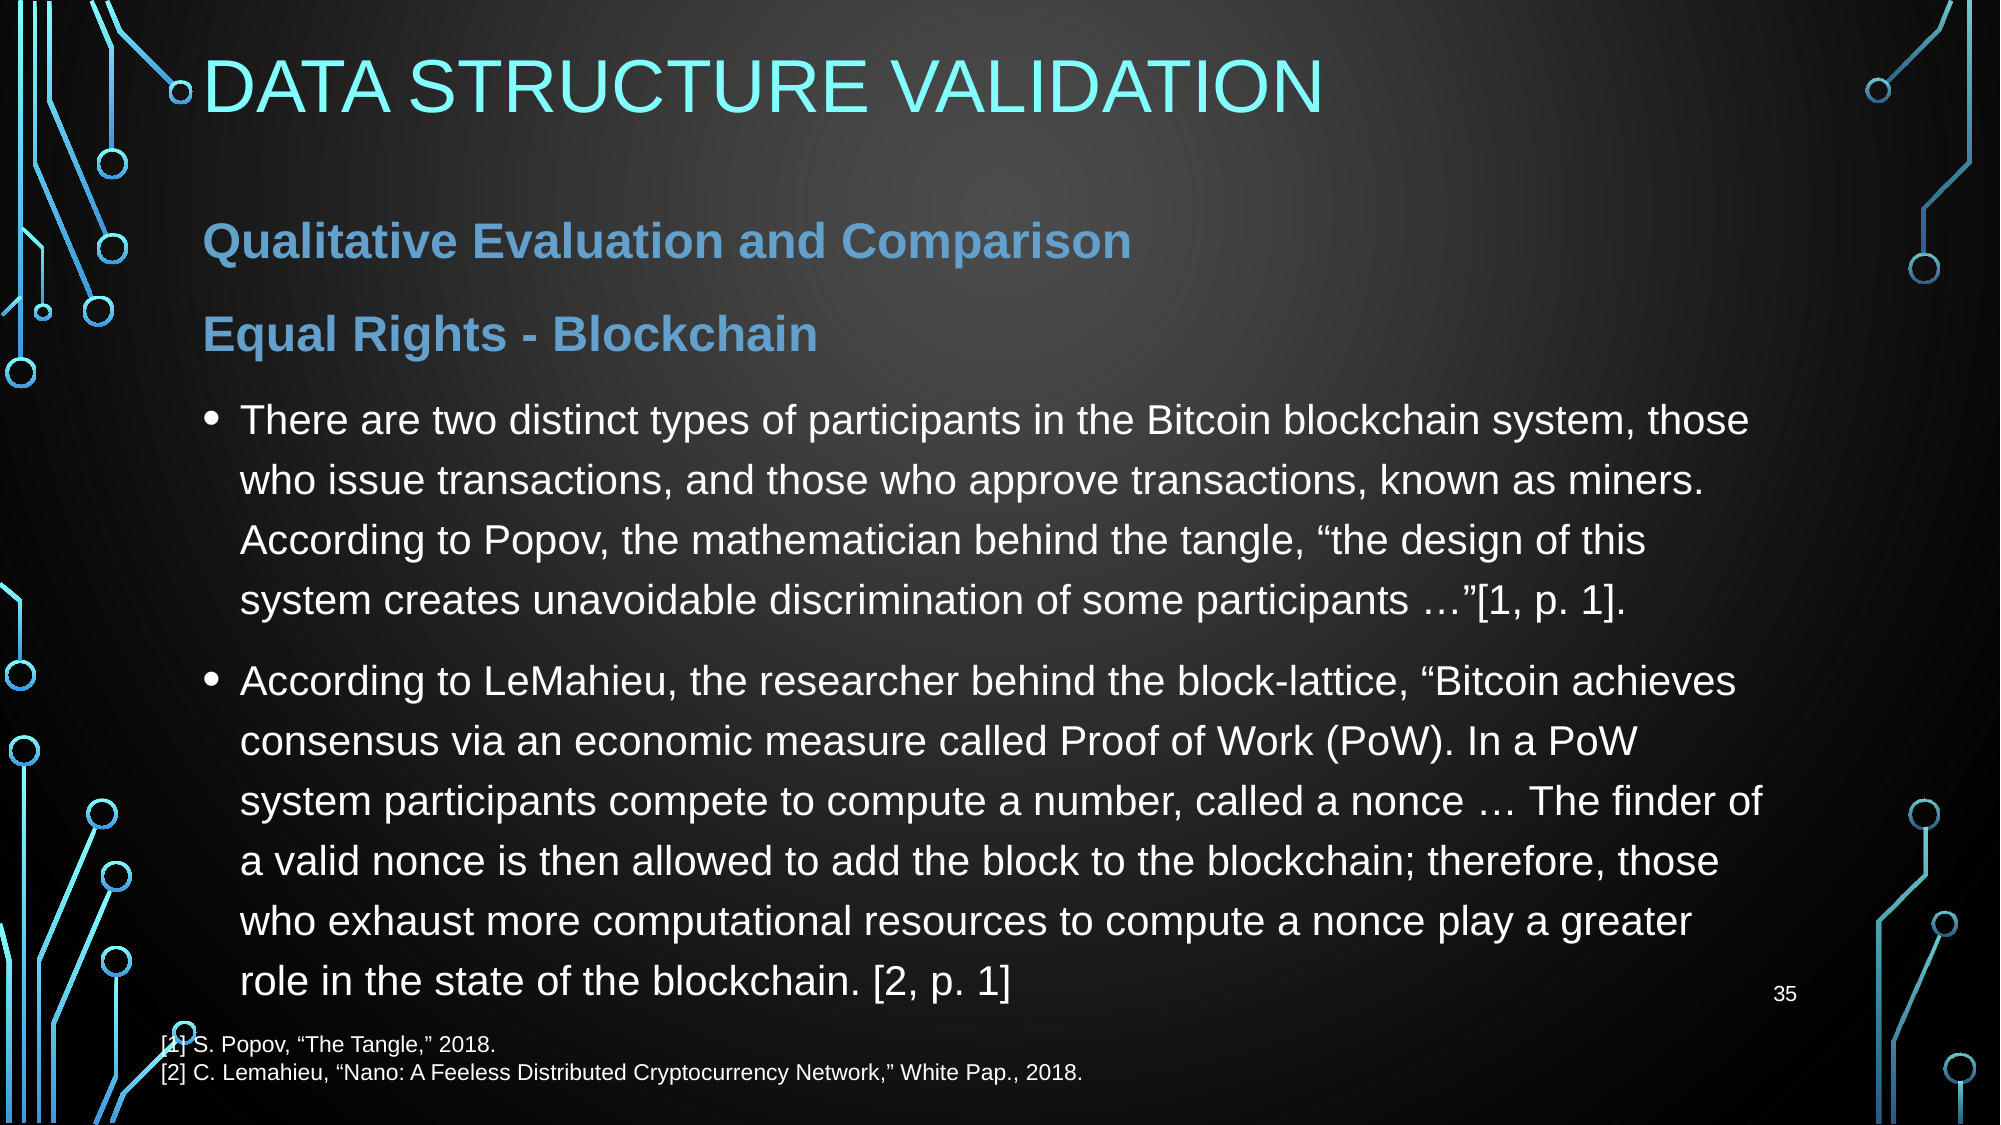

# Data structure Validation
Qualitative Evaluation and Comparison
Equal Rights - Blockchain
There are two distinct types of participants in the Bitcoin blockchain system, those who issue transactions, and those who approve transactions, known as miners. According to Popov, the mathematician behind the tangle, “the design of this system creates unavoidable discrimination of some participants …”[1, p. 1].
According to LeMahieu, the researcher behind the block-lattice, “Bitcoin achieves consensus via an economic measure called Proof of Work (PoW). In a PoW system participants compete to compute a number, called a nonce … The finder of a valid nonce is then allowed to add the block to the blockchain; therefore, those who exhaust more computational resources to compute a nonce play a greater role in the state of the blockchain. [2, p. 1]
35
[1] S. Popov, “The Tangle,” 2018.
[2] C. Lemahieu, “Nano: A Feeless Distributed Cryptocurrency Network,” White Pap., 2018.